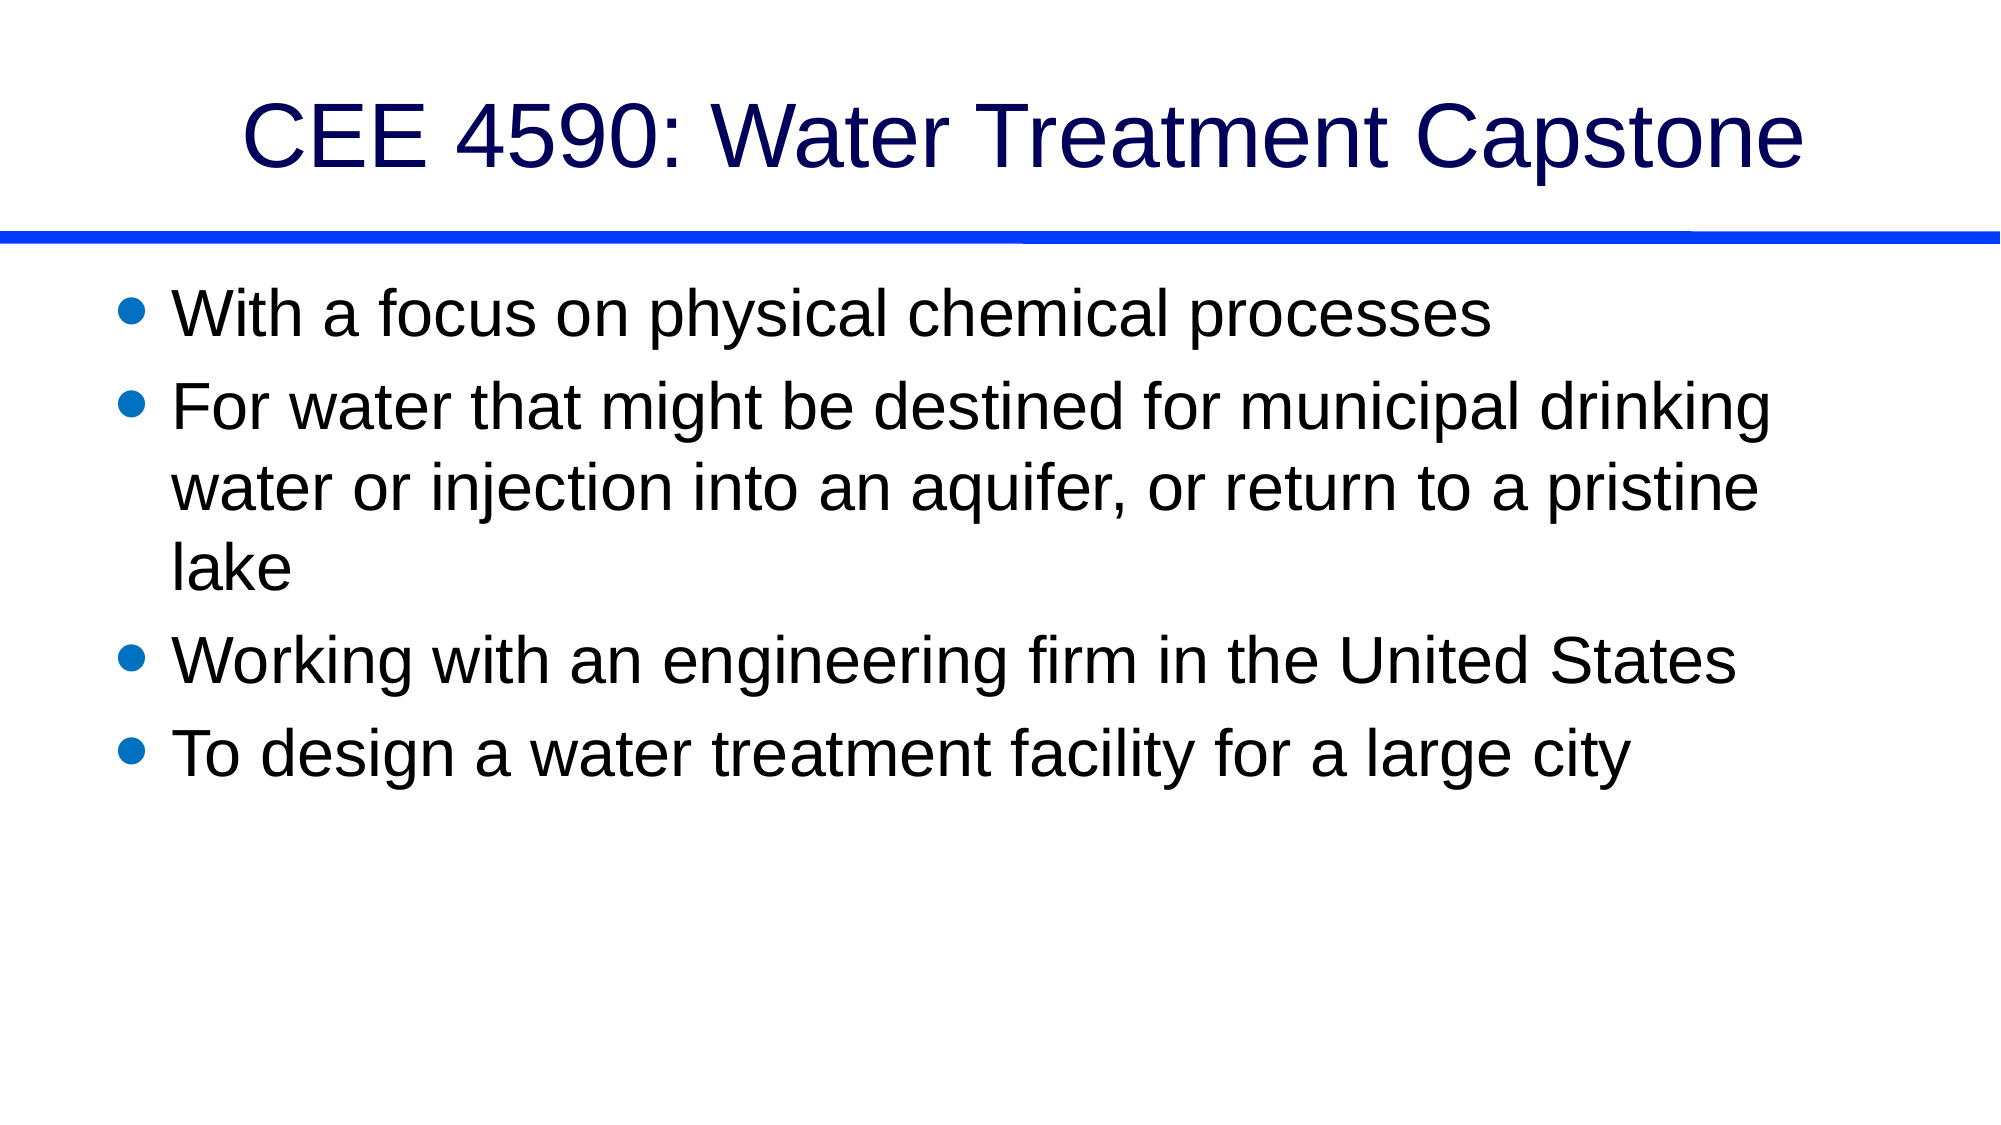

# CEE 4590: Water Treatment Capstone
With a focus on physical chemical processes
For water that might be destined for municipal drinking water or injection into an aquifer, or return to a pristine lake
Working with an engineering firm in the United States
To design a water treatment facility for a large city